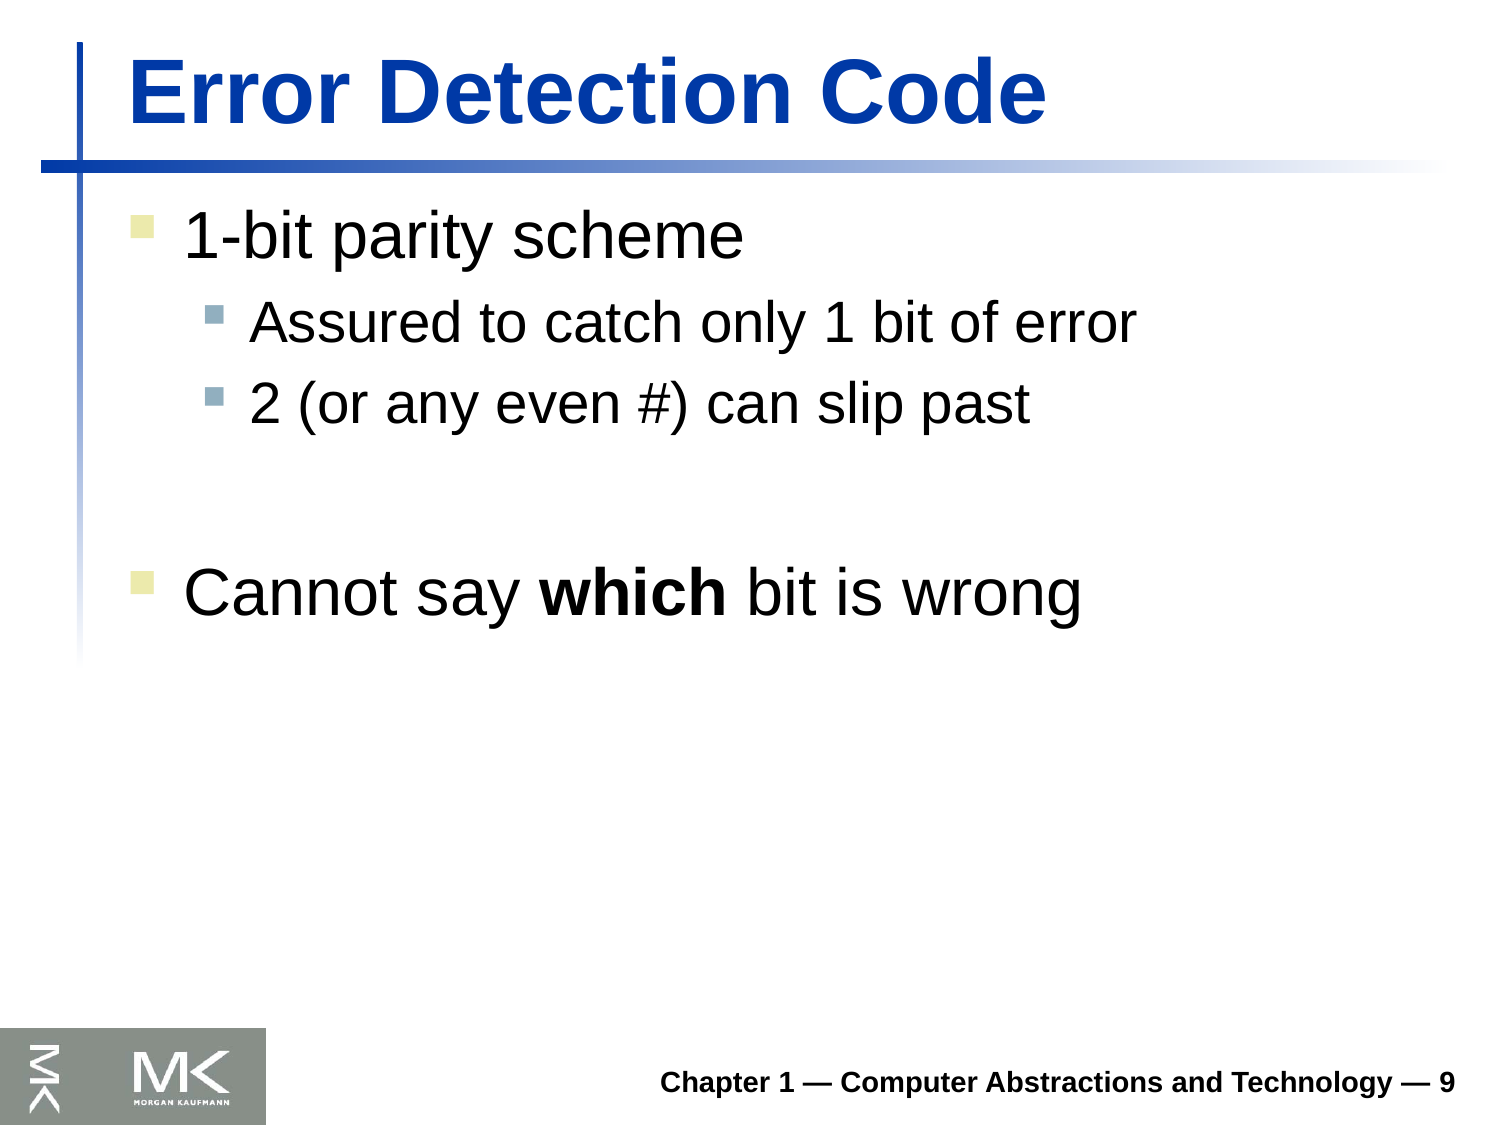

# Error Detection Code
1-bit parity scheme
Assured to catch only 1 bit of error
2 (or any even #) can slip past

Cannot say which bit is wrong
Chapter 1 — Computer Abstractions and Technology — 9